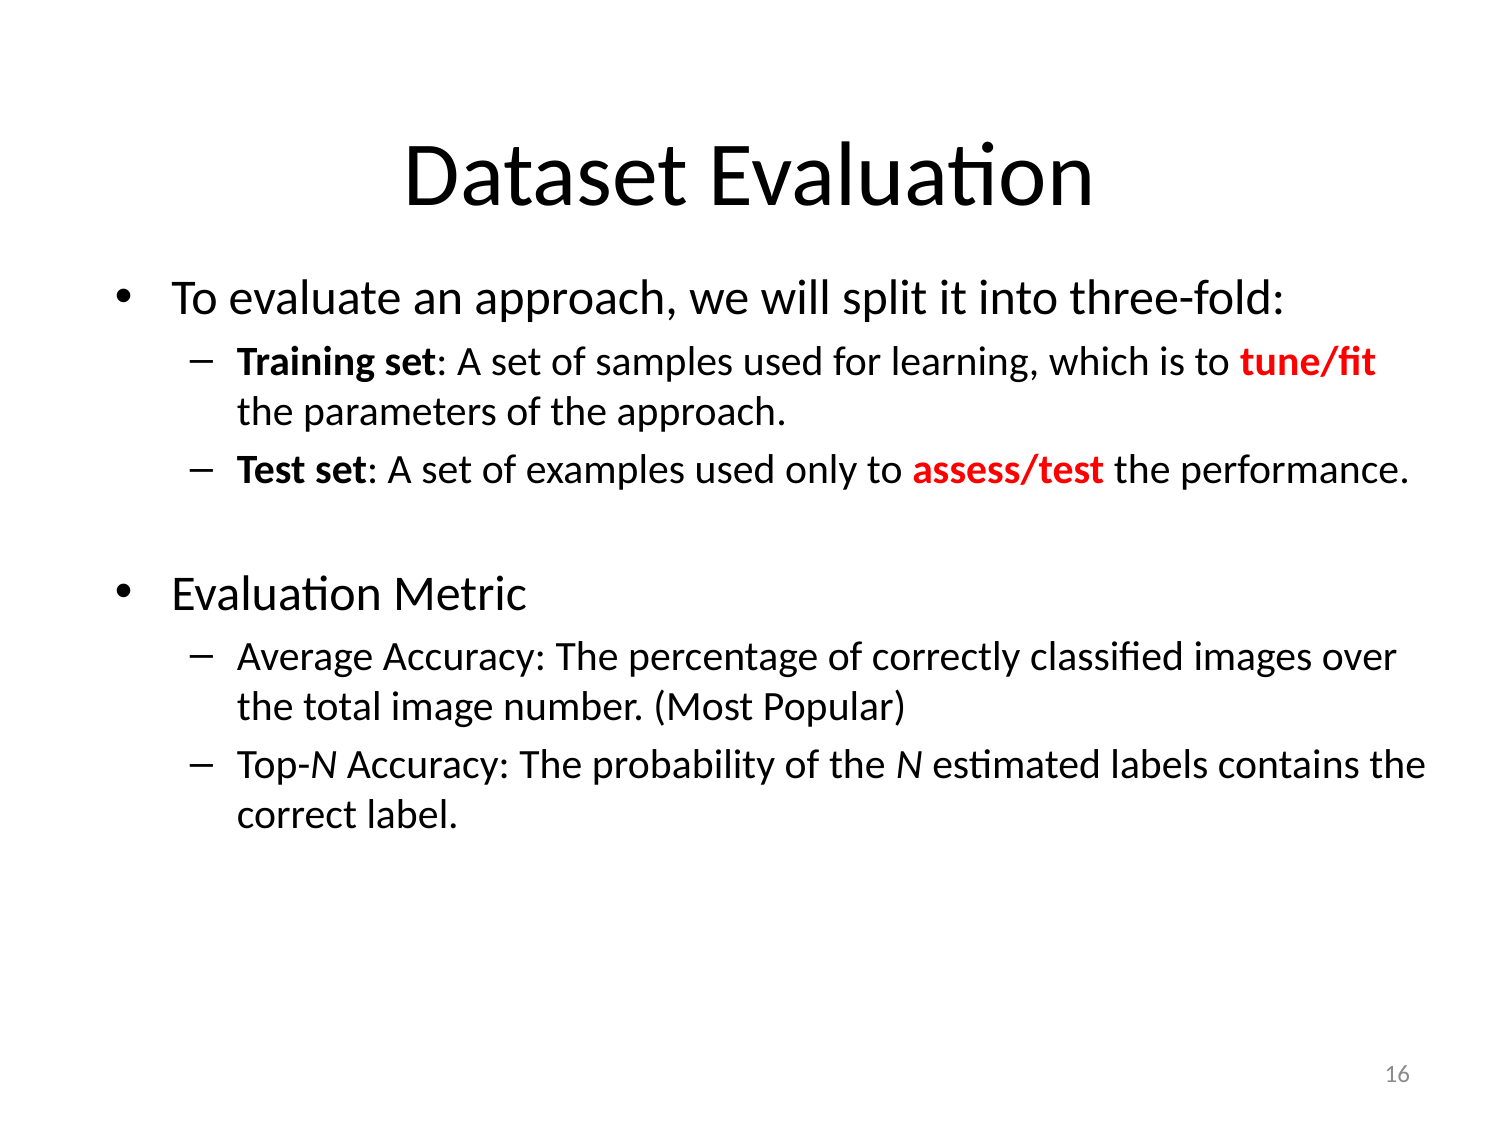

# Dataset Evaluation
To evaluate an approach, we will split it into three-fold:
Training set: A set of samples used for learning, which is to tune/fit the parameters of the approach.
Test set: A set of examples used only to assess/test the performance.

Evaluation Metric
Average Accuracy: The percentage of correctly classified images over the total image number. (Most Popular)
Top-N Accuracy: The probability of the N estimated labels contains the correct label.

16